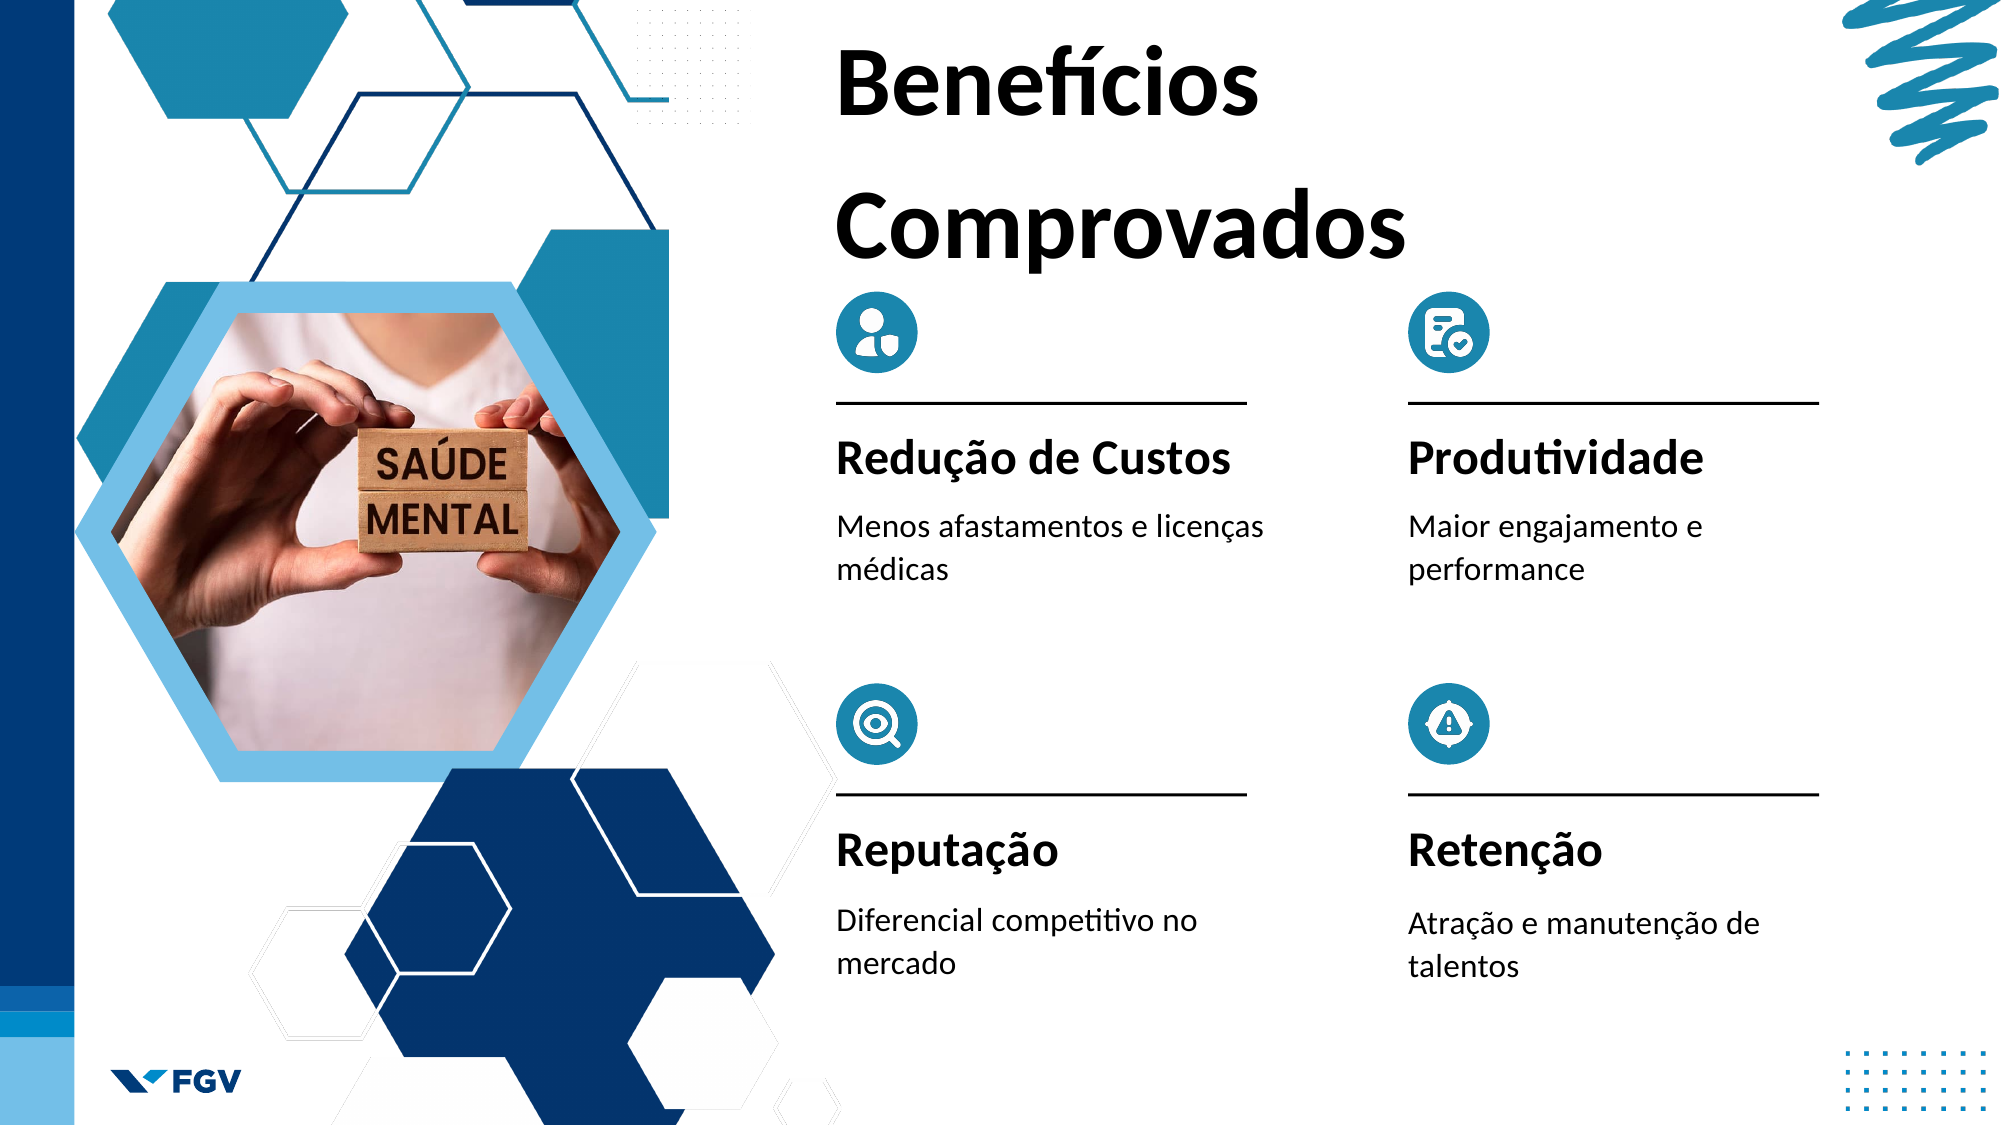

Benefícios
Comprovados

Redução de Custos
Produtividade
Menos afastamentos e licenças médicas
Maior engajamento e performance

Reputação
Retenção
Diferencial competitivo no mercado
Atração e manutenção de talentos